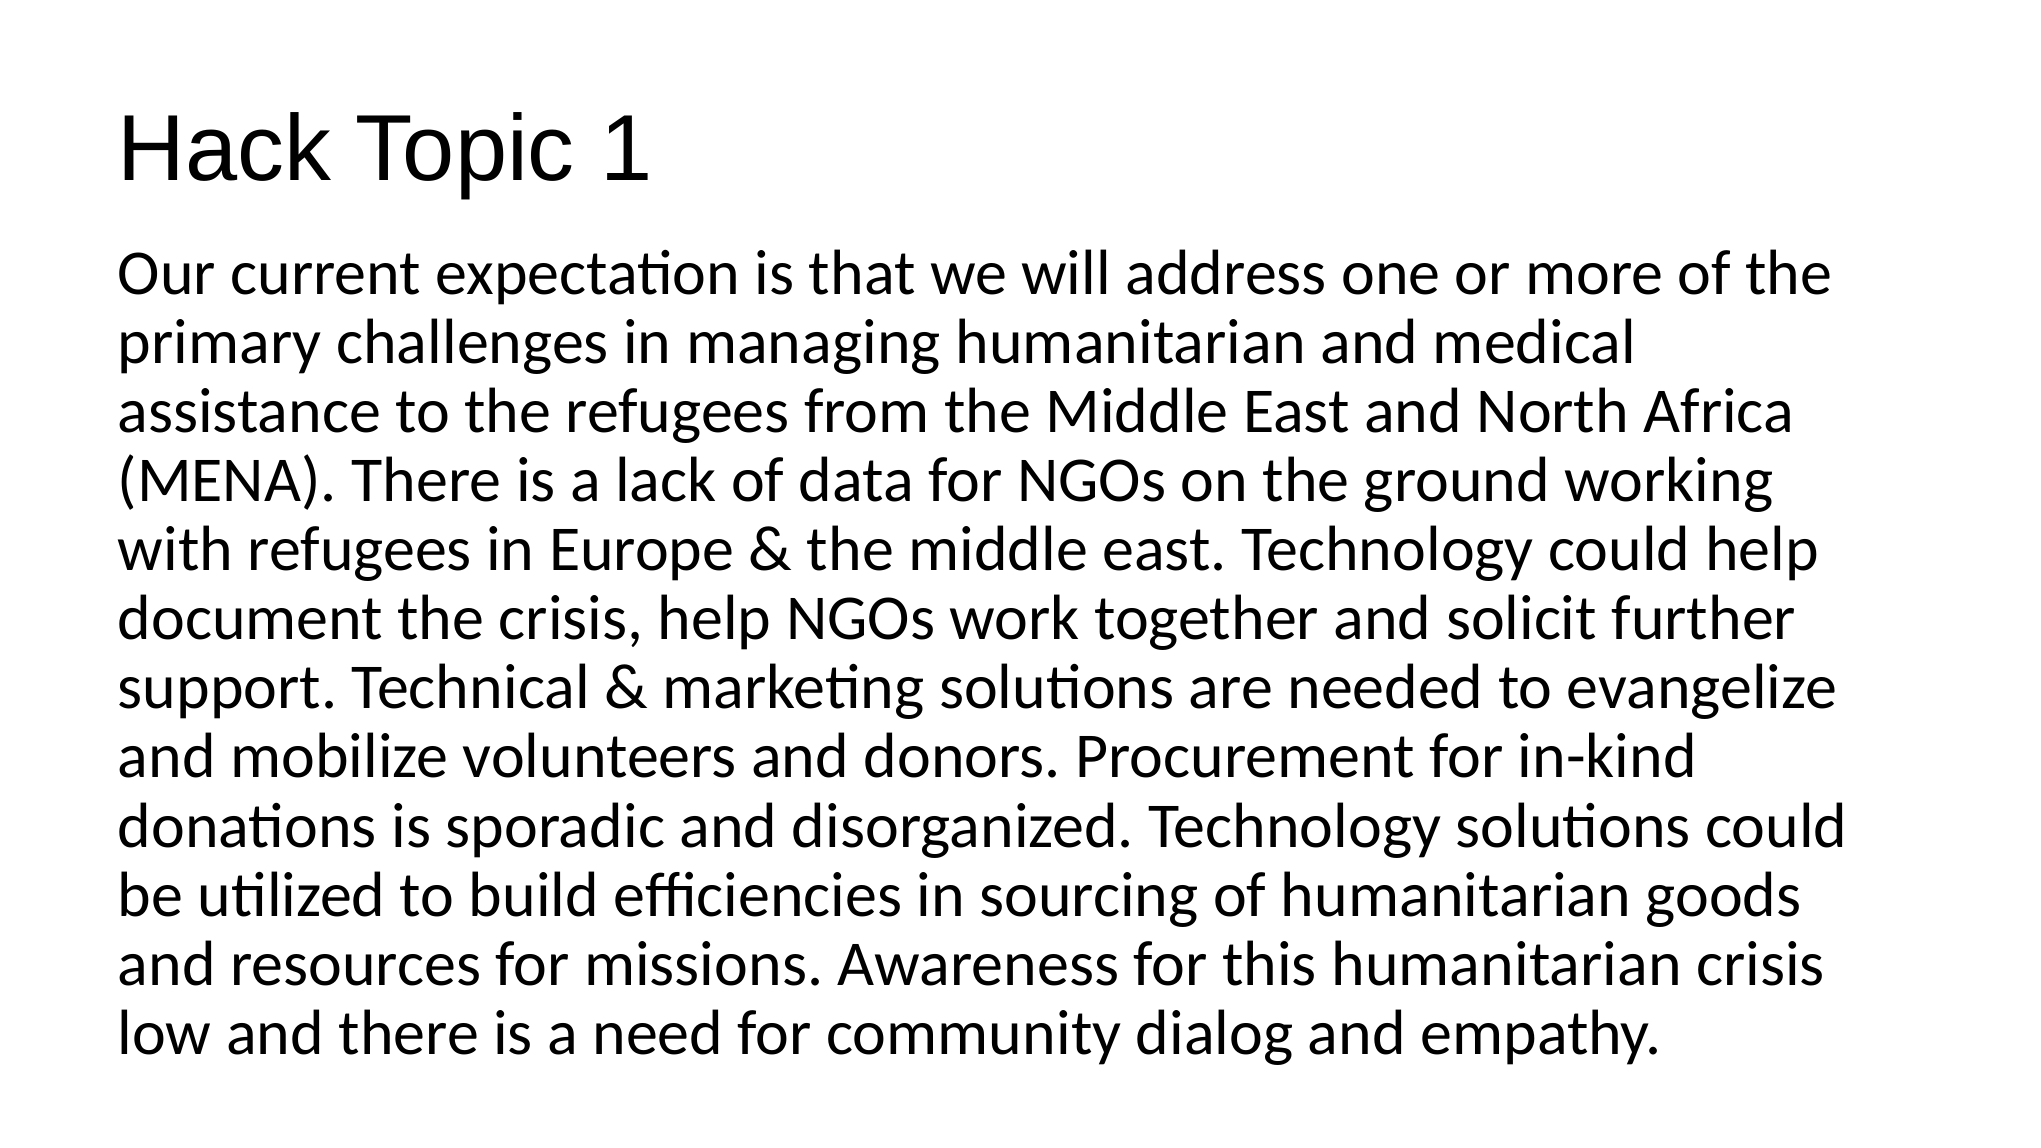

# Hack Topic 1
Our current expectation is that we will address one or more of the primary challenges in managing humanitarian and medical assistance to the refugees from the Middle East and North Africa (MENA).​ There is a lack of data for NGOs on the ground working with refugees in Europe & the middle east. Technology could help document the crisis, help NGOs work together and solicit further support. Technical & marketing solutions are needed to evangelize and mobilize volunteers and donors. Procurement for in-kind donations is sporadic and disorganized. Technology solutions could be utilized to build efficiencies in sourcing of humanitarian goods and resources for missions. Awareness for this humanitarian crisis low and there is a need for community dialog and empathy.